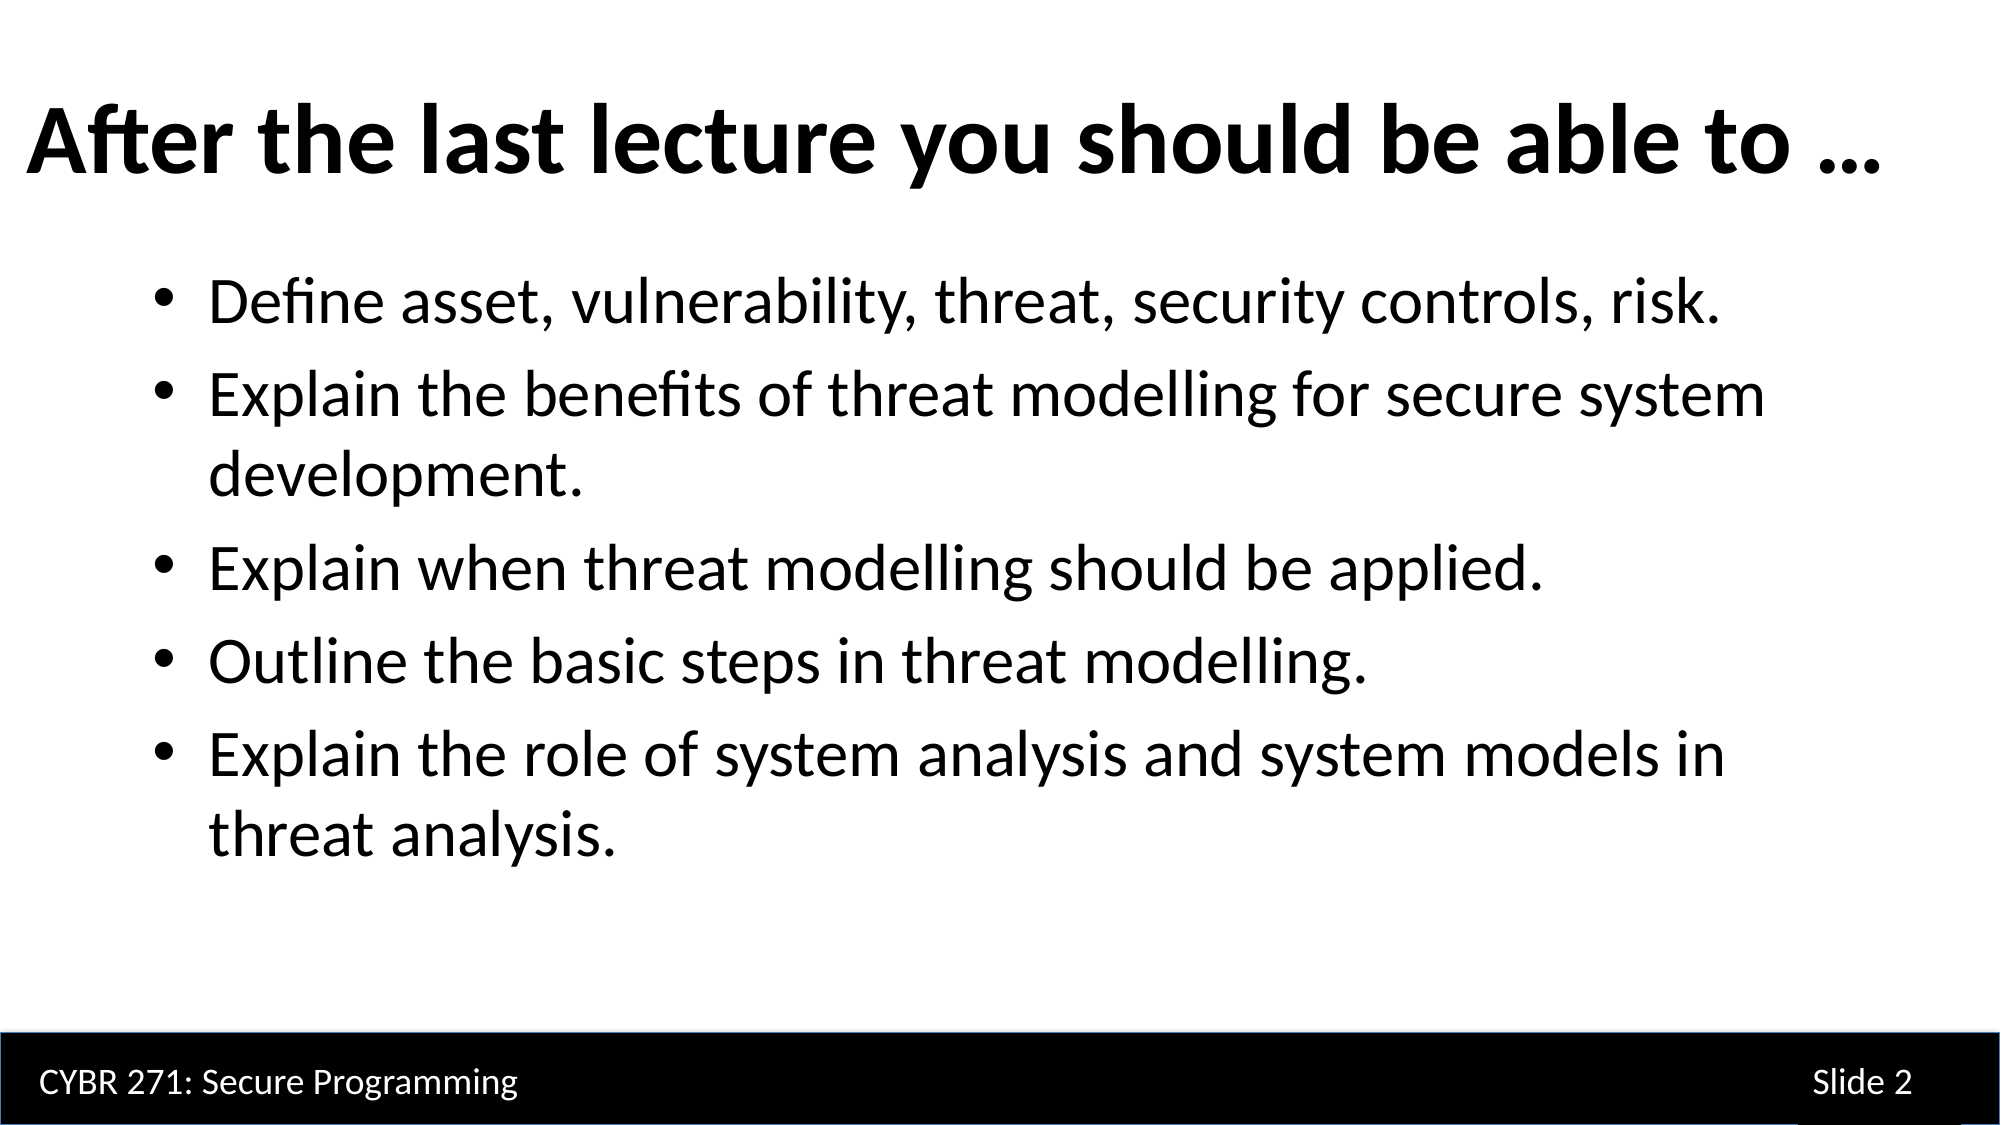

After the last lecture you should be able to …
Define asset, vulnerability, threat, security controls, risk.
Explain the benefits of threat modelling for secure system development.
Explain when threat modelling should be applied.
Outline the basic steps in threat modelling.
Explain the role of system analysis and system models in threat analysis.

CYBR 271: Secure Programming
Slide 2